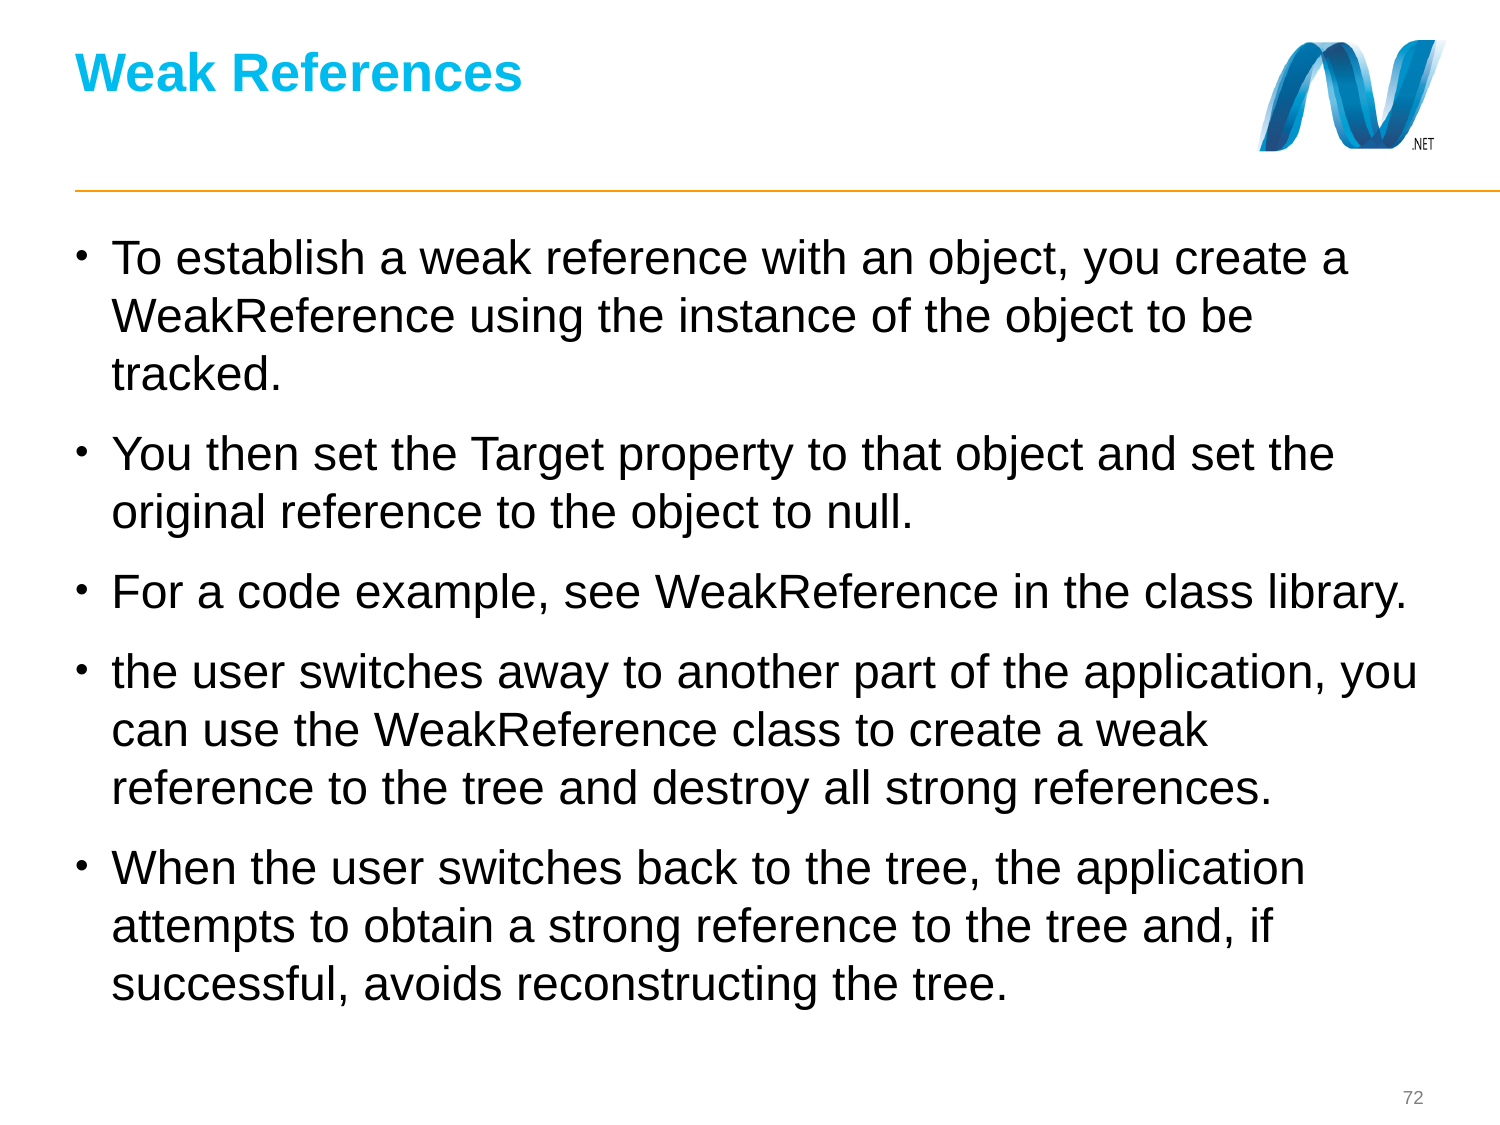

# Weak References
To establish a weak reference with an object, you create a WeakReference using the instance of the object to be tracked.
You then set the Target property to that object and set the original reference to the object to null.
For a code example, see WeakReference in the class library.
the user switches away to another part of the application, you can use the WeakReference class to create a weak reference to the tree and destroy all strong references.
When the user switches back to the tree, the application attempts to obtain a strong reference to the tree and, if successful, avoids reconstructing the tree.